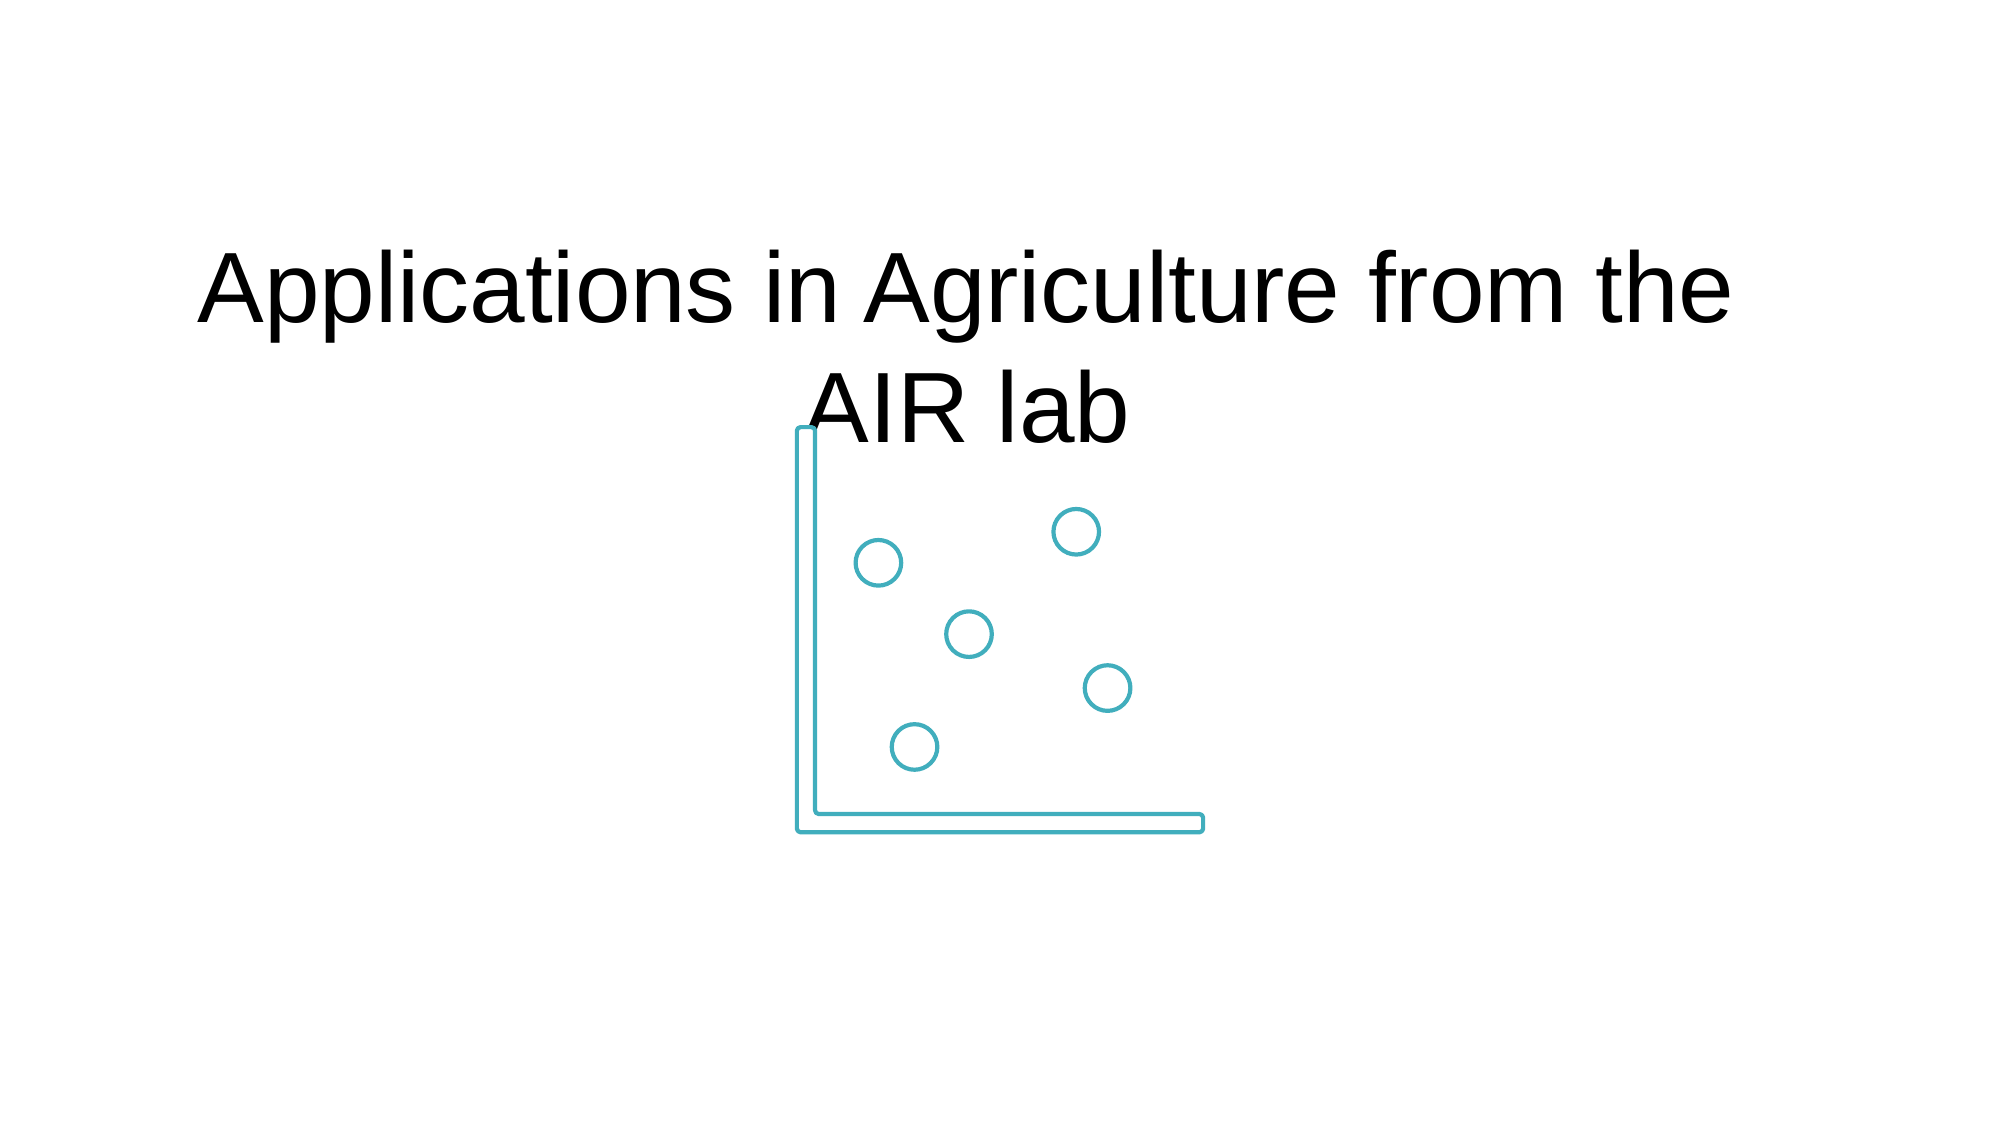

Applications in Agriculture from the AIR lab